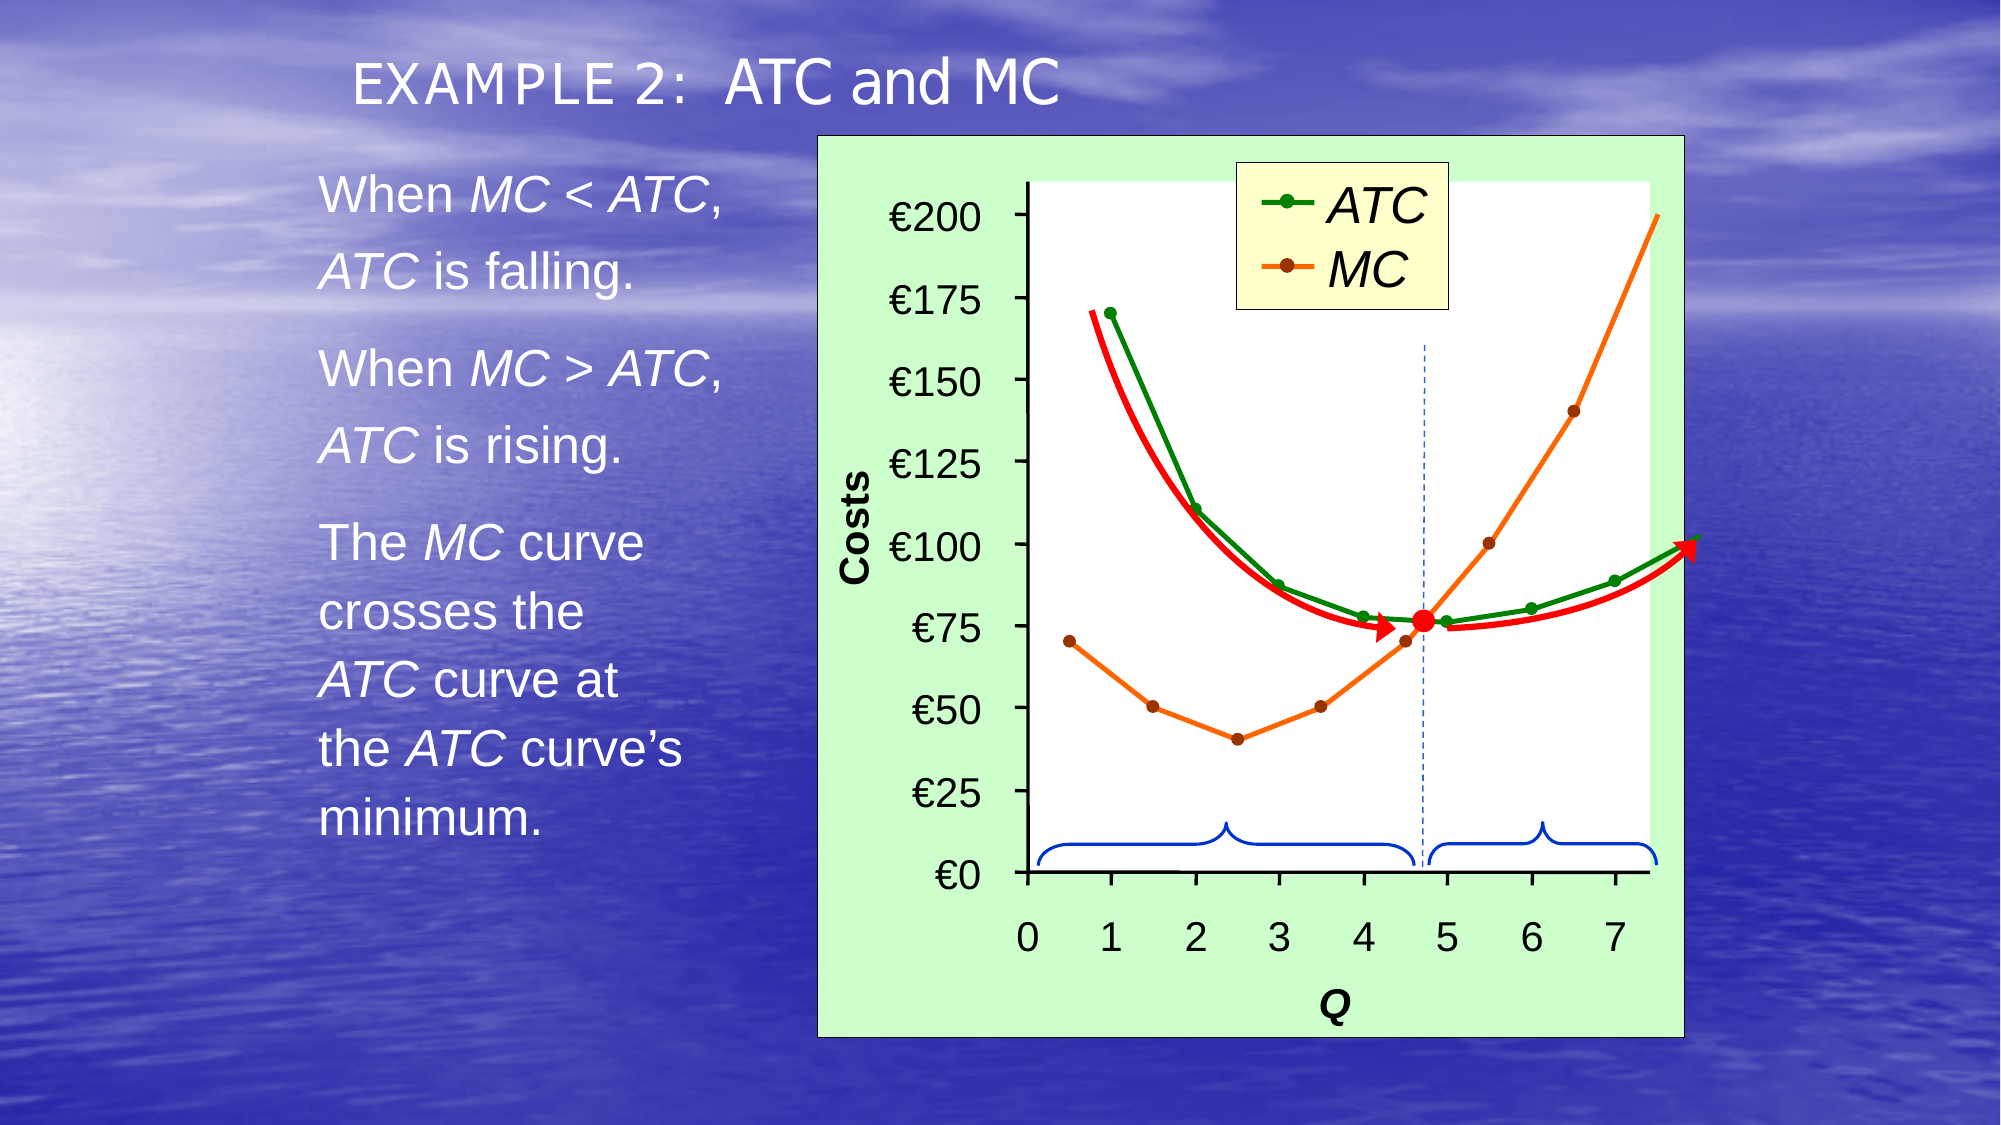

EXAMPLE 2:  ATC and MC
0

€200

€175

€150

€125

€100

€75

€50

€25

€0

Costs

0
1
2
3
4
5
6
7
Q
When MC < ATC,
ATC is falling.
When MC > ATC,
ATC is rising.
The MC curve crosses the
ATC curve at
the ATC curve’s minimum.

ATC

MC